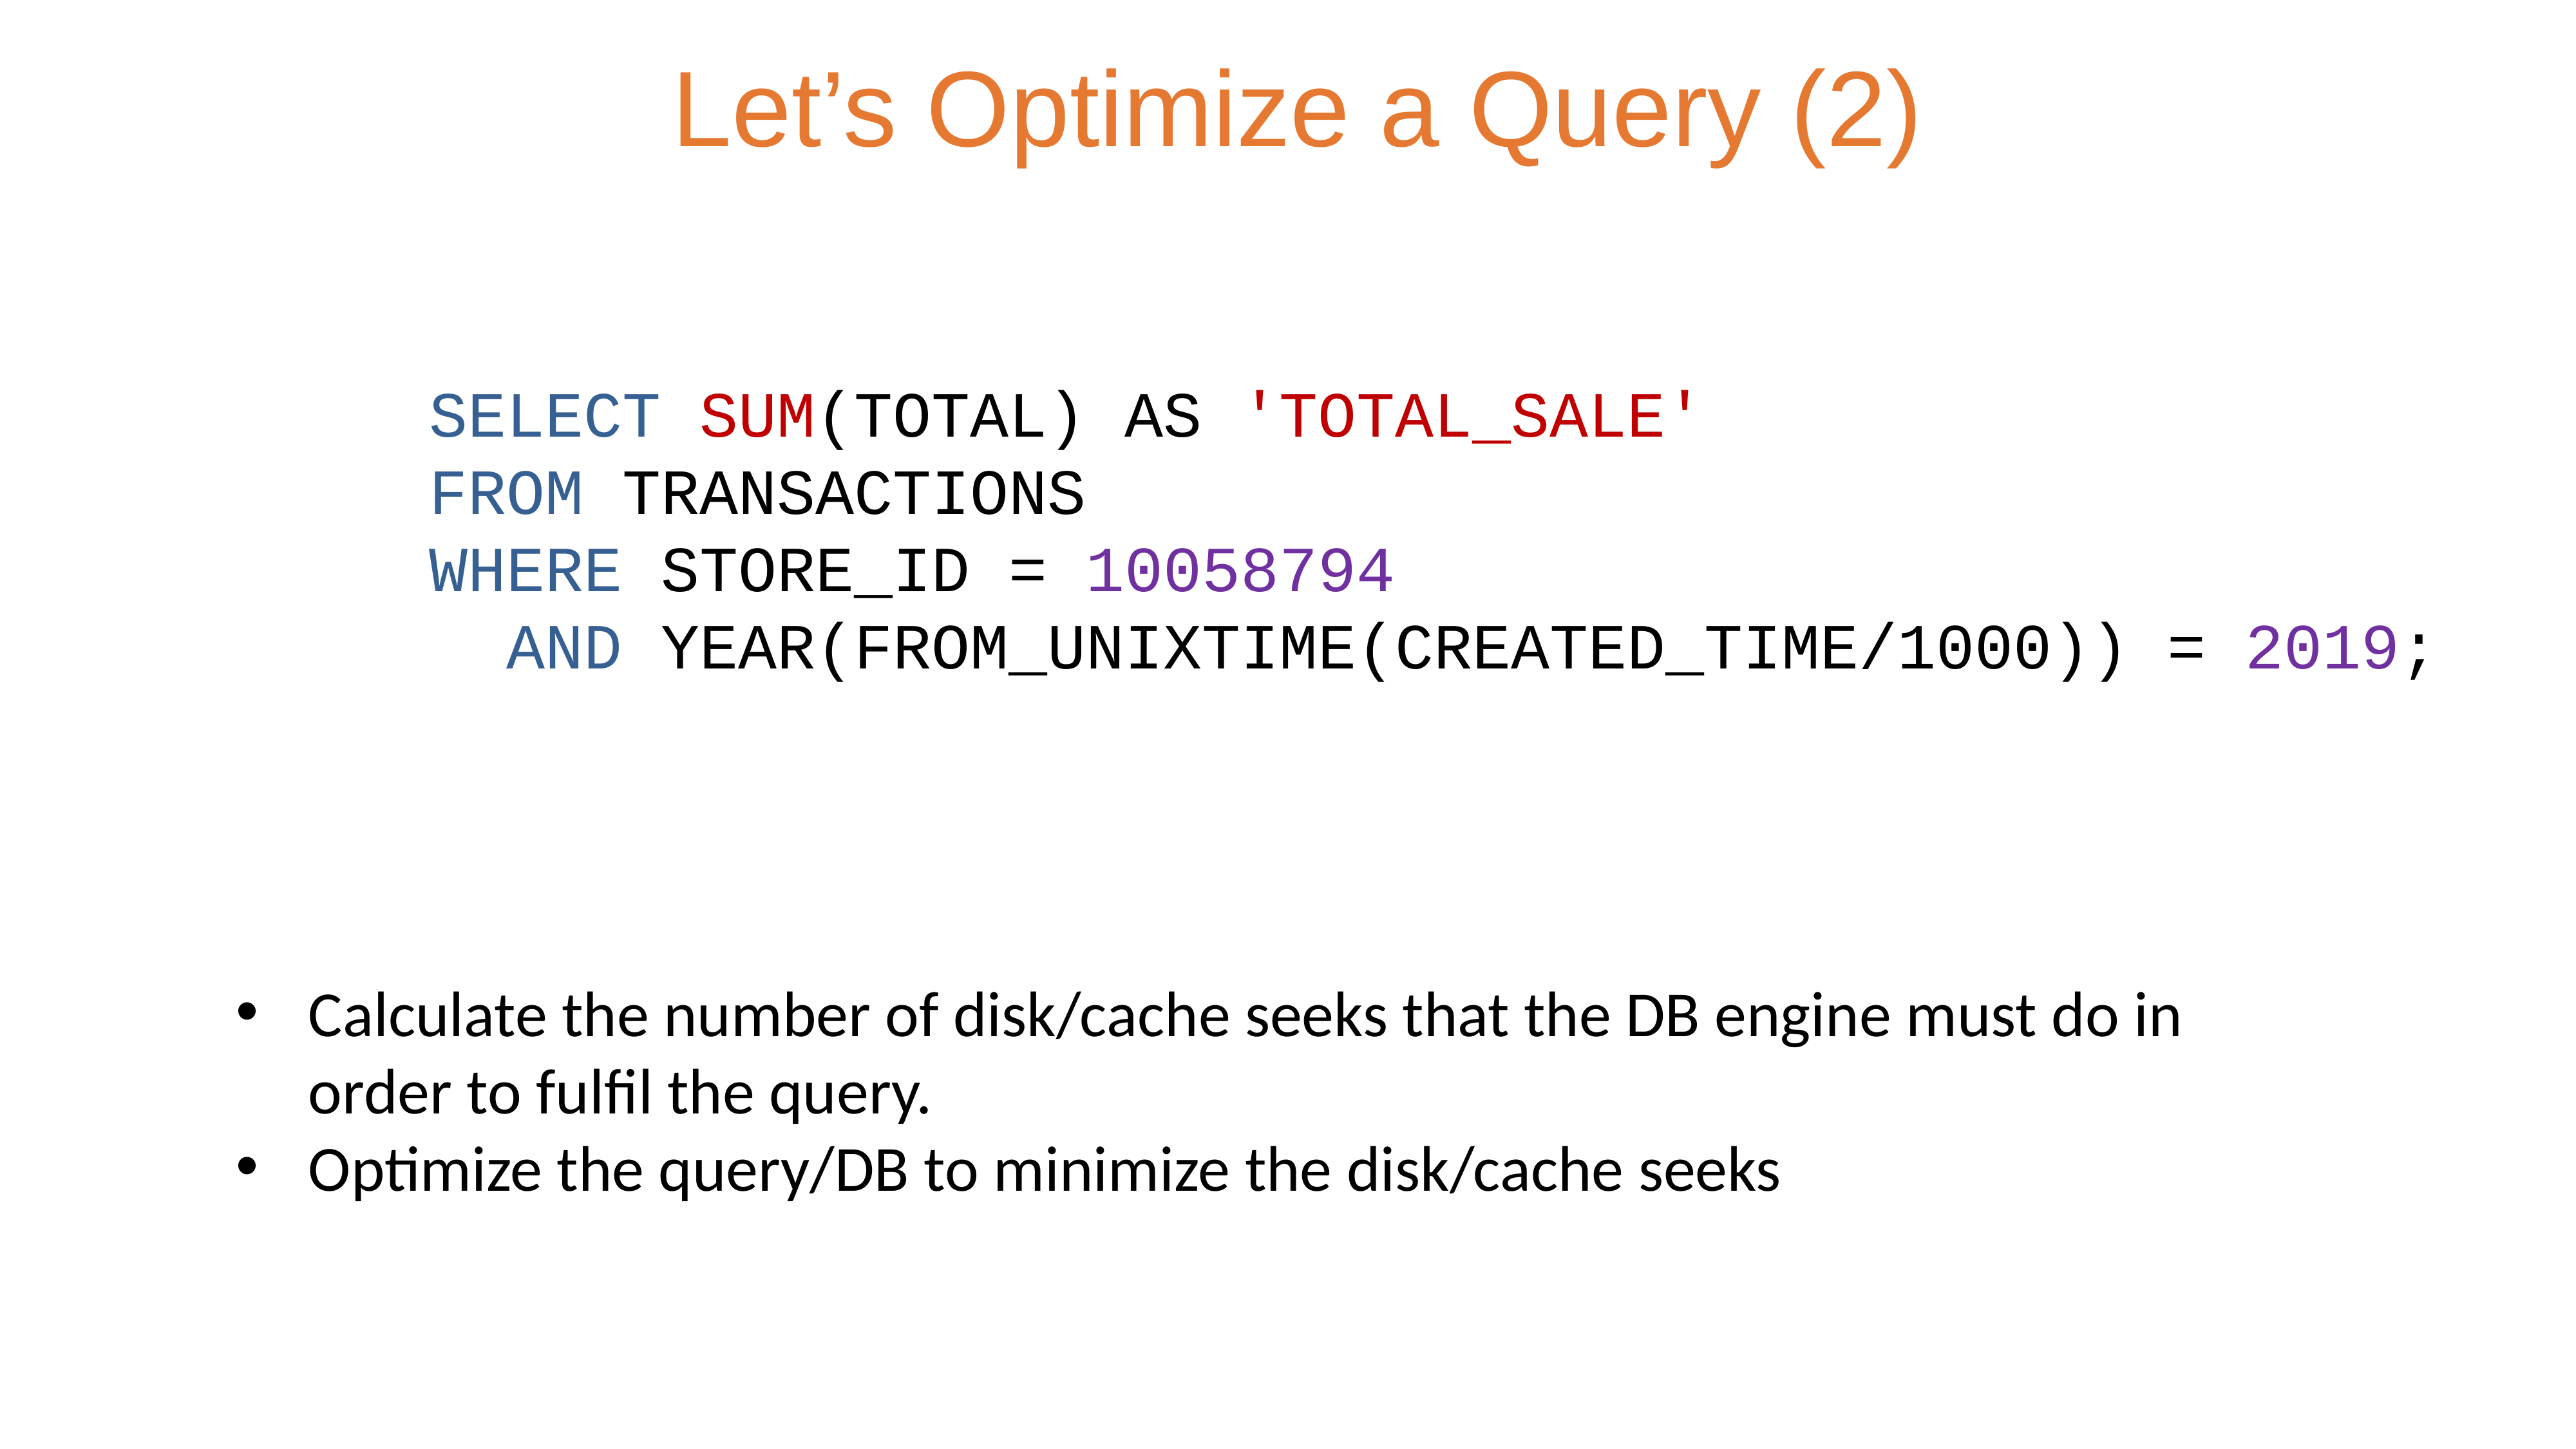

Let’s Optimize a Query (2)
SELECT SUM(TOTAL) AS 'TOTAL_SALE'
FROM TRANSACTIONS
WHERE STORE_ID = 10058794
  AND YEAR(FROM_UNIXTIME(CREATED_TIME/1000)) = 2019;

Calculate the number of disk/cache seeks that the DB engine must do in order to fulfil the query.
Optimize the query/DB to minimize the disk/cache seeks